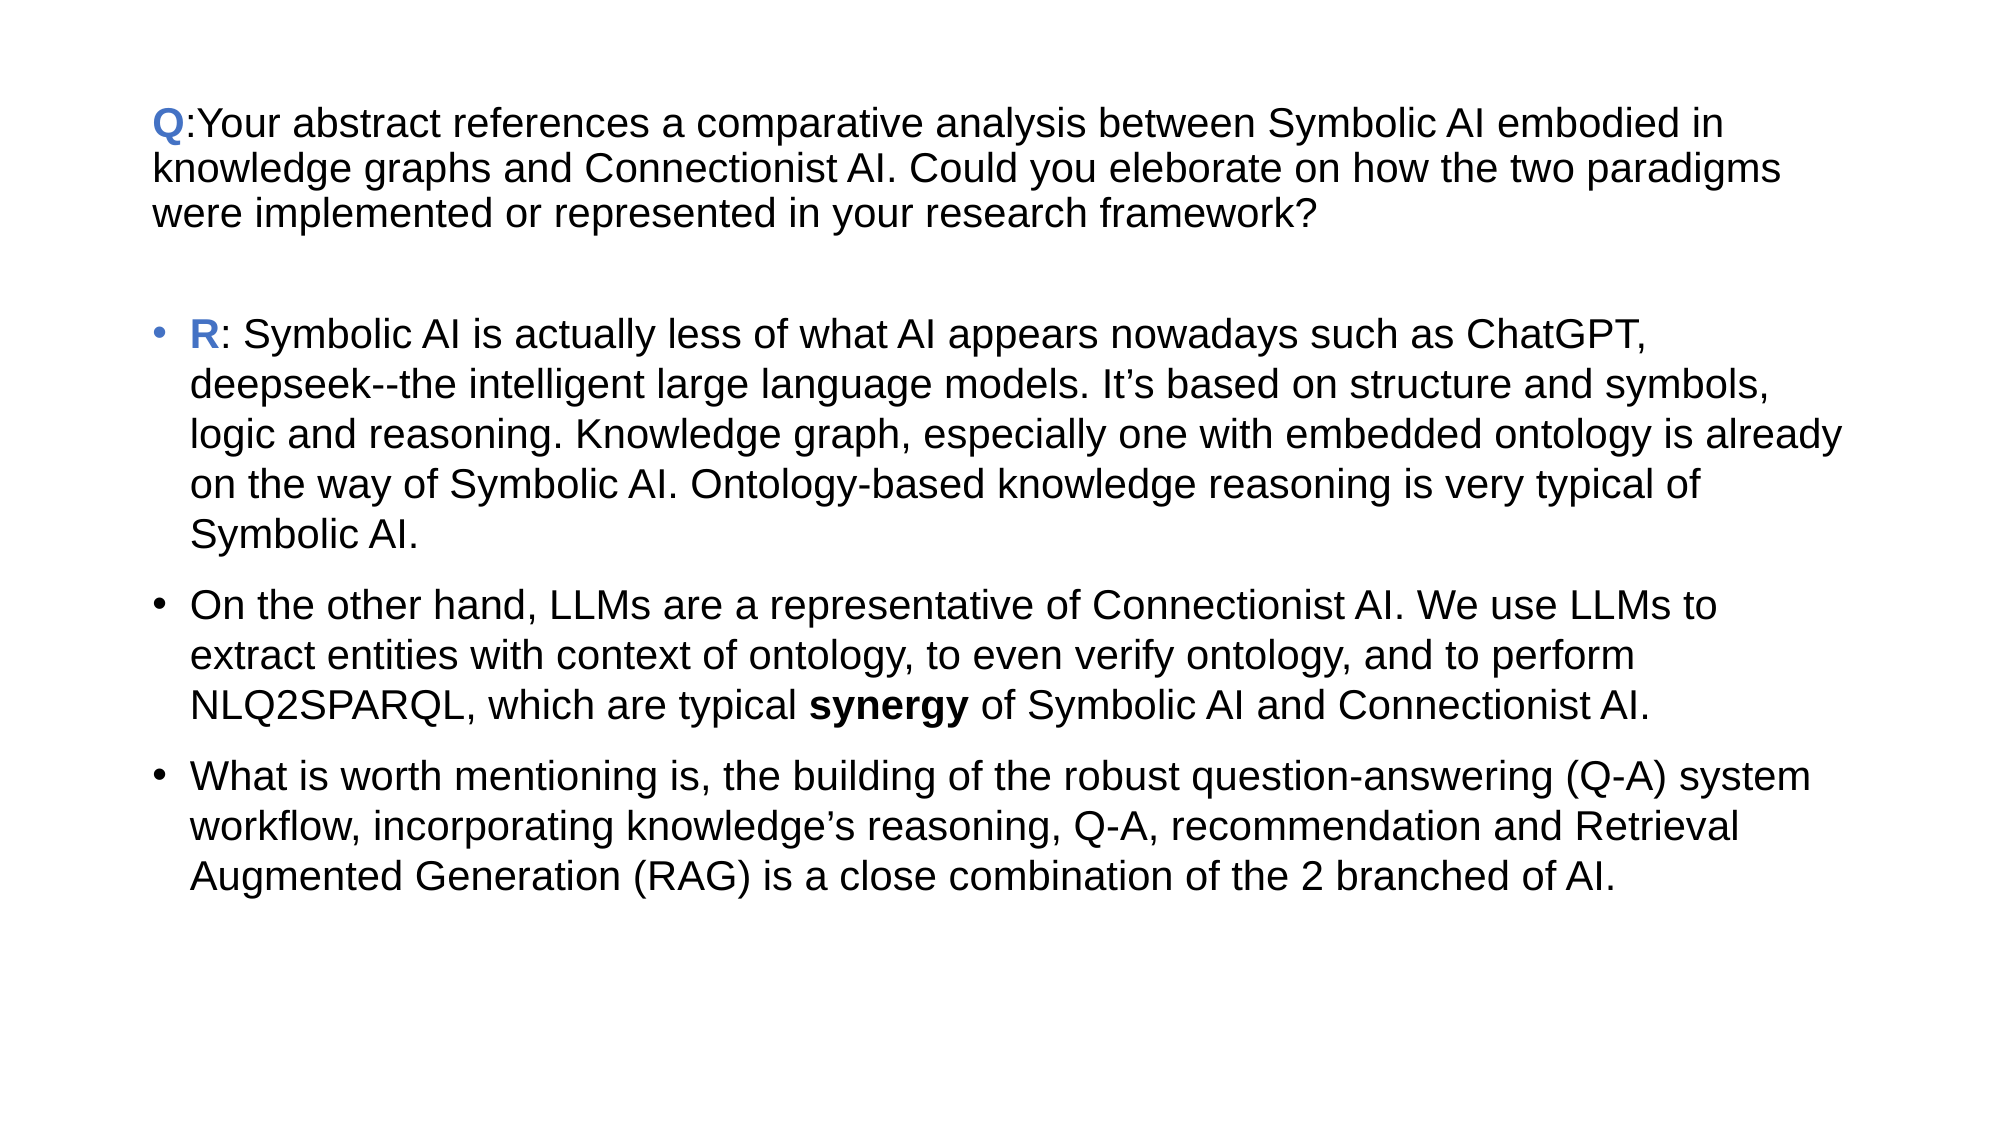

# Q:Your abstract references a comparative analysis between Symbolic AI embodied in knowledge graphs and Connectionist AI. Could you eleborate on how the two paradigms were implemented or represented in your research framework?
R: Symbolic AI is actually less of what AI appears nowadays such as ChatGPT, deepseek--the intelligent large language models. It’s based on structure and symbols, logic and reasoning. Knowledge graph, especially one with embedded ontology is already on the way of Symbolic AI. Ontology-based knowledge reasoning is very typical of Symbolic AI.
On the other hand, LLMs are a representative of Connectionist AI. We use LLMs to extract entities with context of ontology, to even verify ontology, and to perform NLQ2SPARQL, which are typical synergy of Symbolic AI and Connectionist AI.
What is worth mentioning is, the building of the robust question-answering (Q-A) system workflow, incorporating knowledge’s reasoning, Q-A, recommendation and Retrieval Augmented Generation (RAG) is a close combination of the 2 branched of AI.
42